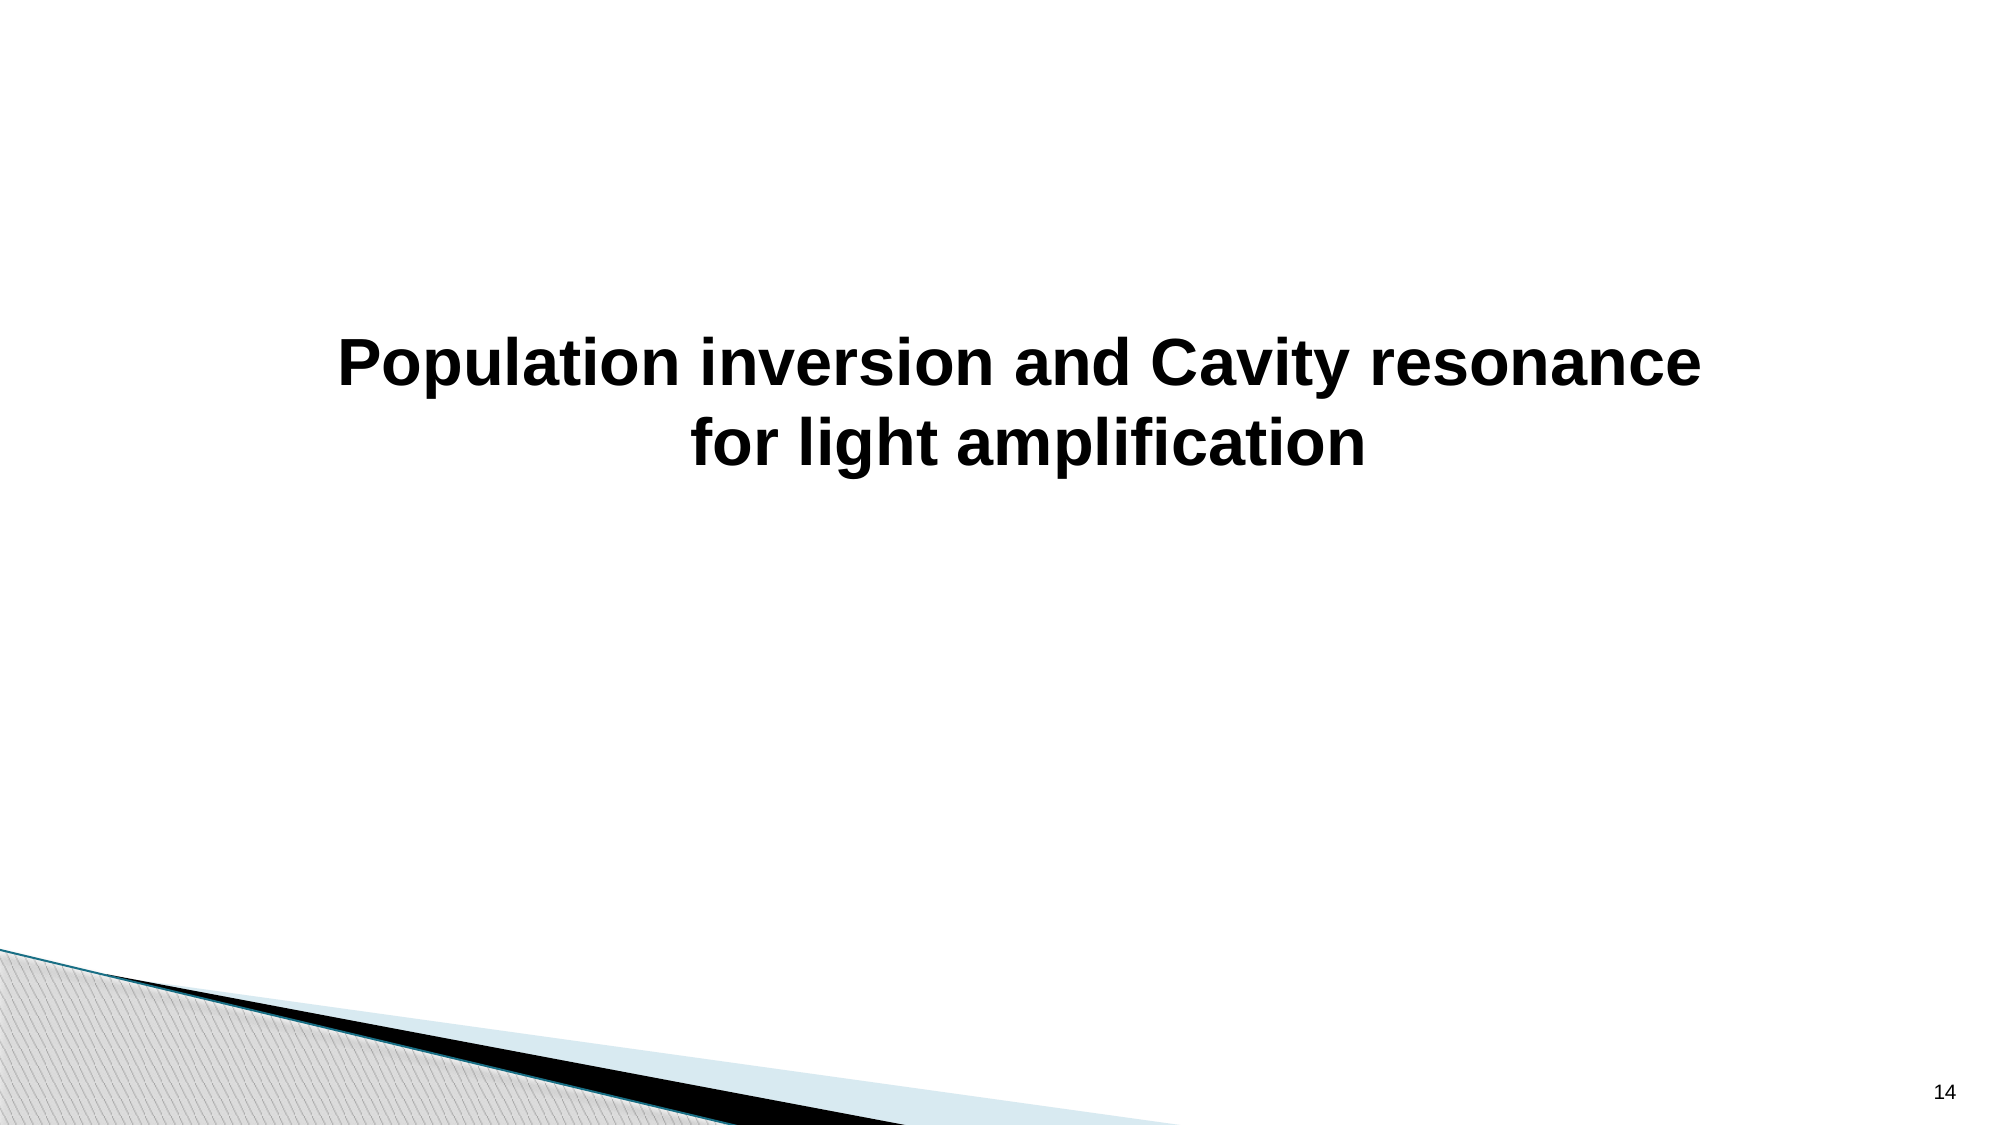

Population inversion and Cavity resonance
for light amplification
14